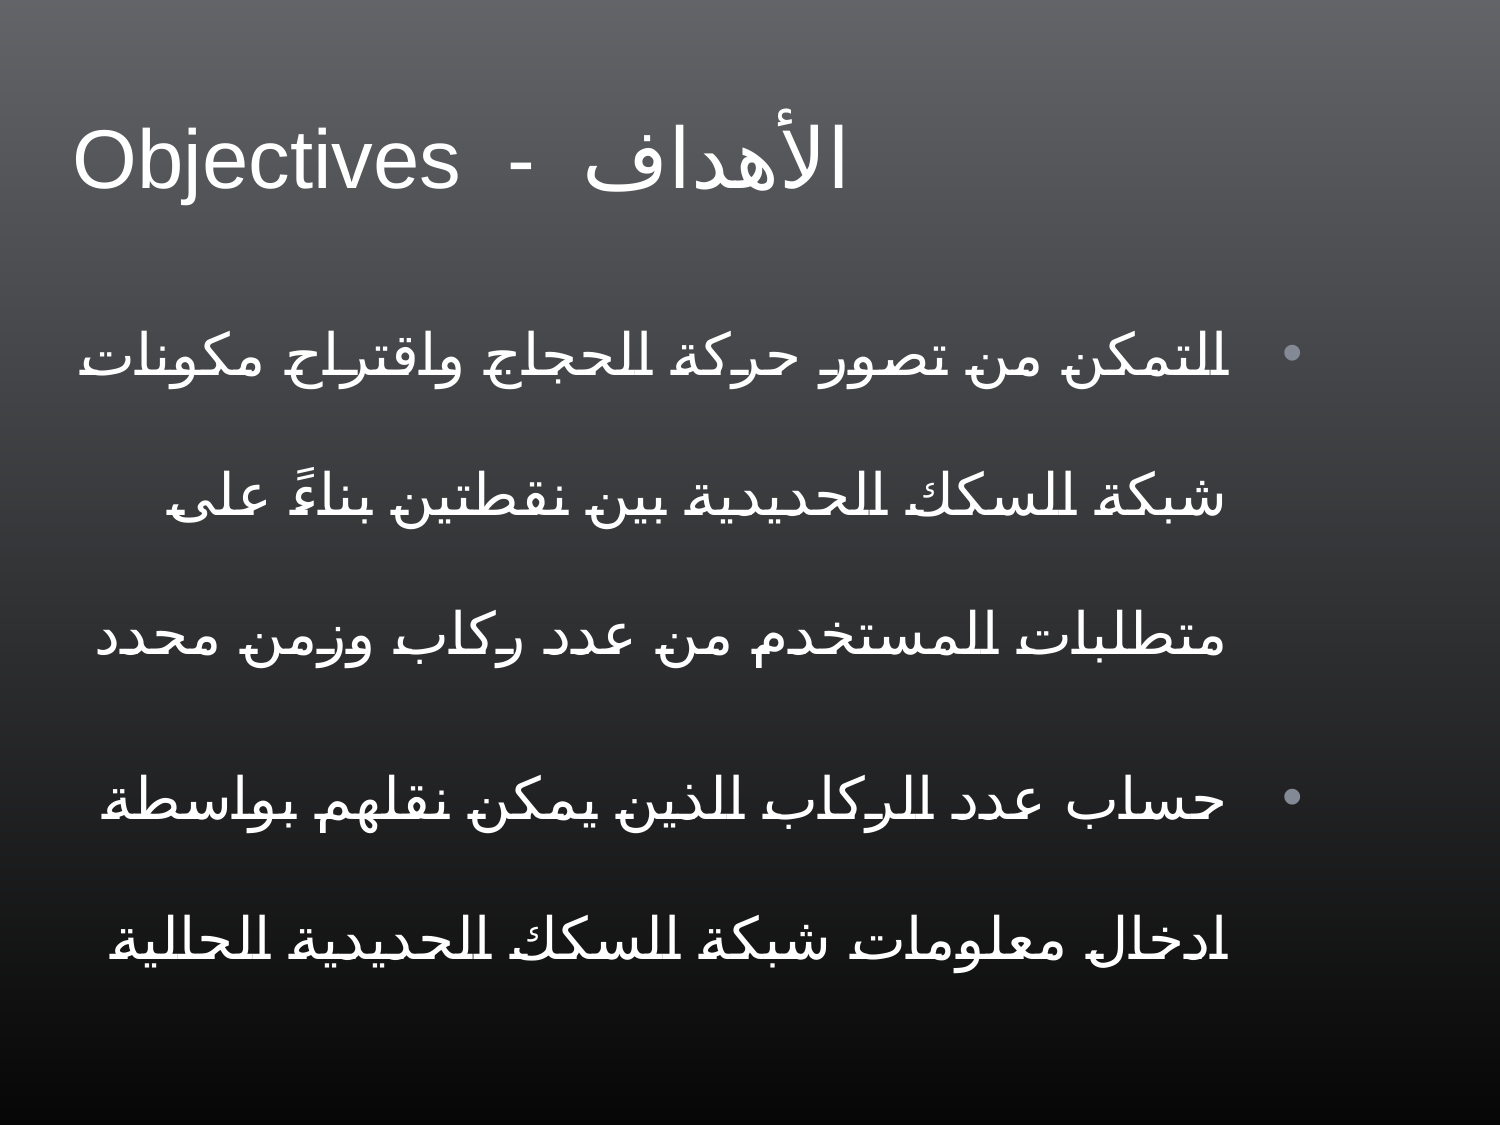

# Objectives  -  الأهداف
التمكن من تصور حركة الحجاج واقتراح مكونات شبكة السكك الحديدية بين نقطتين بناءً على متطلبات المستخدم من عدد ركاب وزمن محدد
حساب عدد الركاب الذين يمكن نقلهم بواسطة ادخال معلومات شبكة السكك الحديدية الحالية